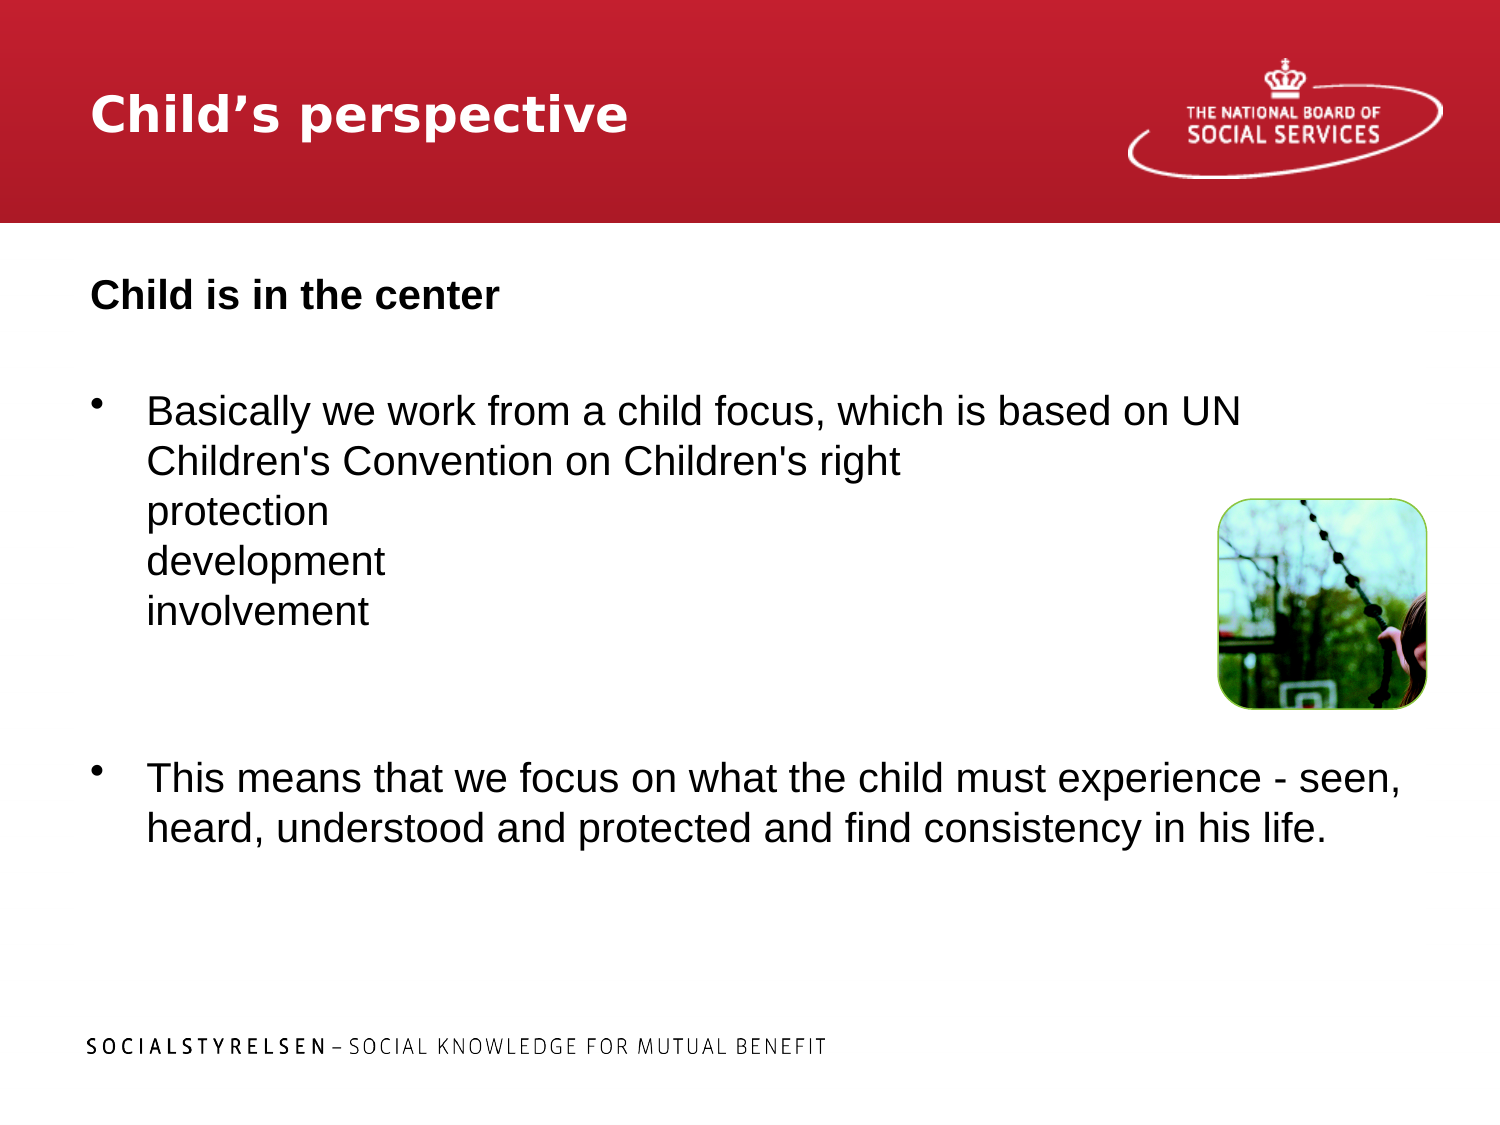

# Child’s perspective
Child is in the center

Basically we work from a child focus, which is based on UN Children's Convention on Children's right
protection
development
involvement

This means that we focus on what the child must experience - seen, heard, understood and protected and find consistency in his life.